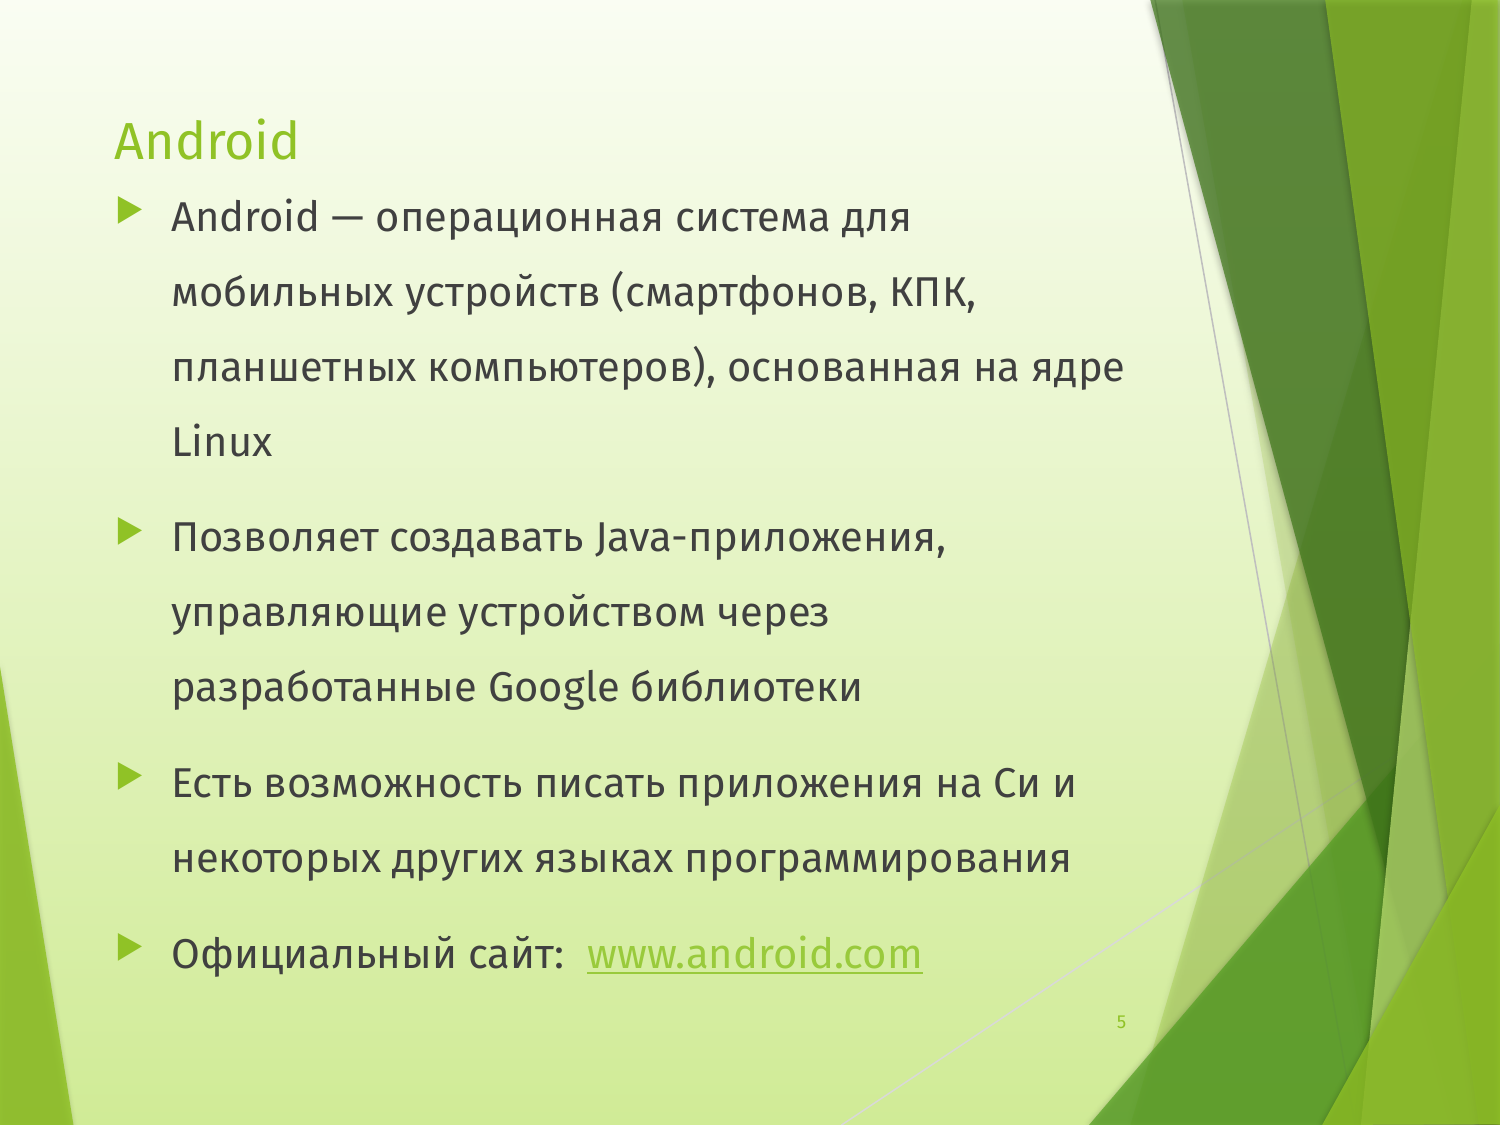

# Android
Android — операционная система для мобильных устройств (смартфонов, КПК, планшетных компьютеров), основанная на ядре Linux
Позволяет создавать Java-приложения, управляющие устройством через разработанные Google библиотеки
Есть возможность писать приложения на Си и некоторых других языках программирования
Официальный сайт:  www.android.com

5